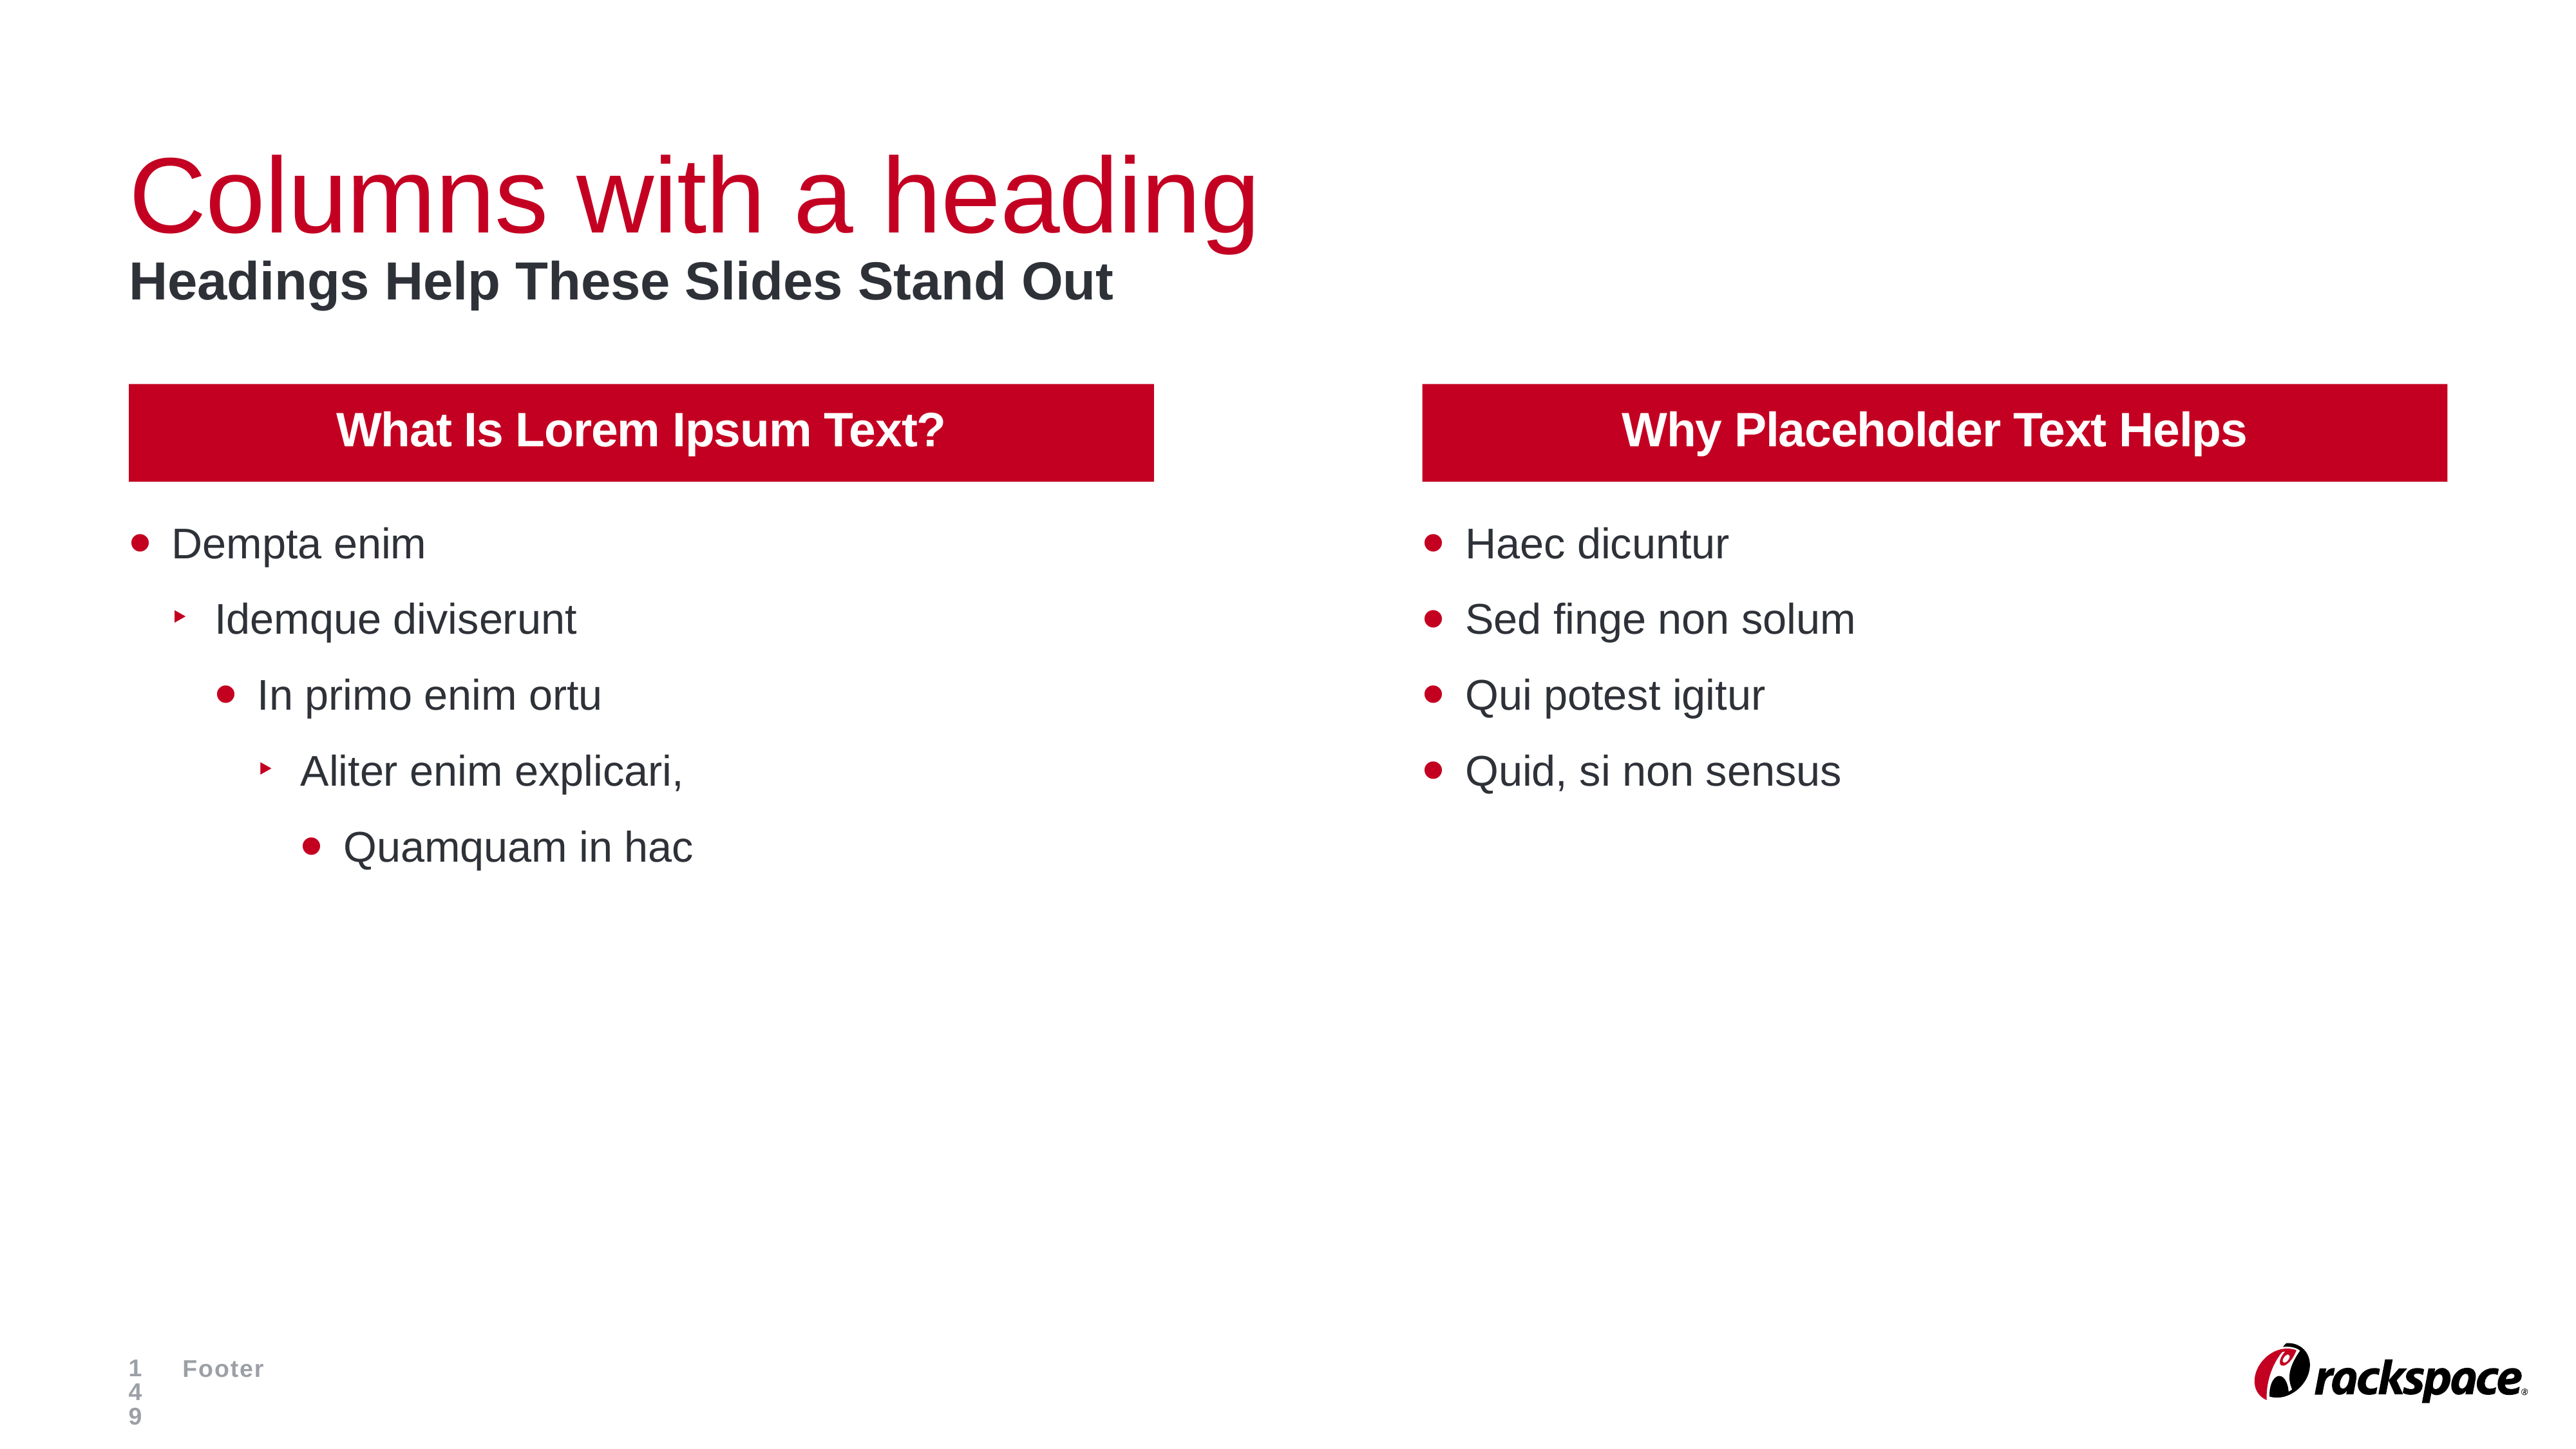

# Columns with a heading
Headings Help These Slides Stand Out
What Is Lorem Ipsum Text?
Why Placeholder Text Helps
Dempta enim
Idemque diviserunt
In primo enim ortu
Aliter enim explicari,
Quamquam in hac
Haec dicuntur
Sed finge non solum
Qui potest igitur
Quid, si non sensus
149
Footer